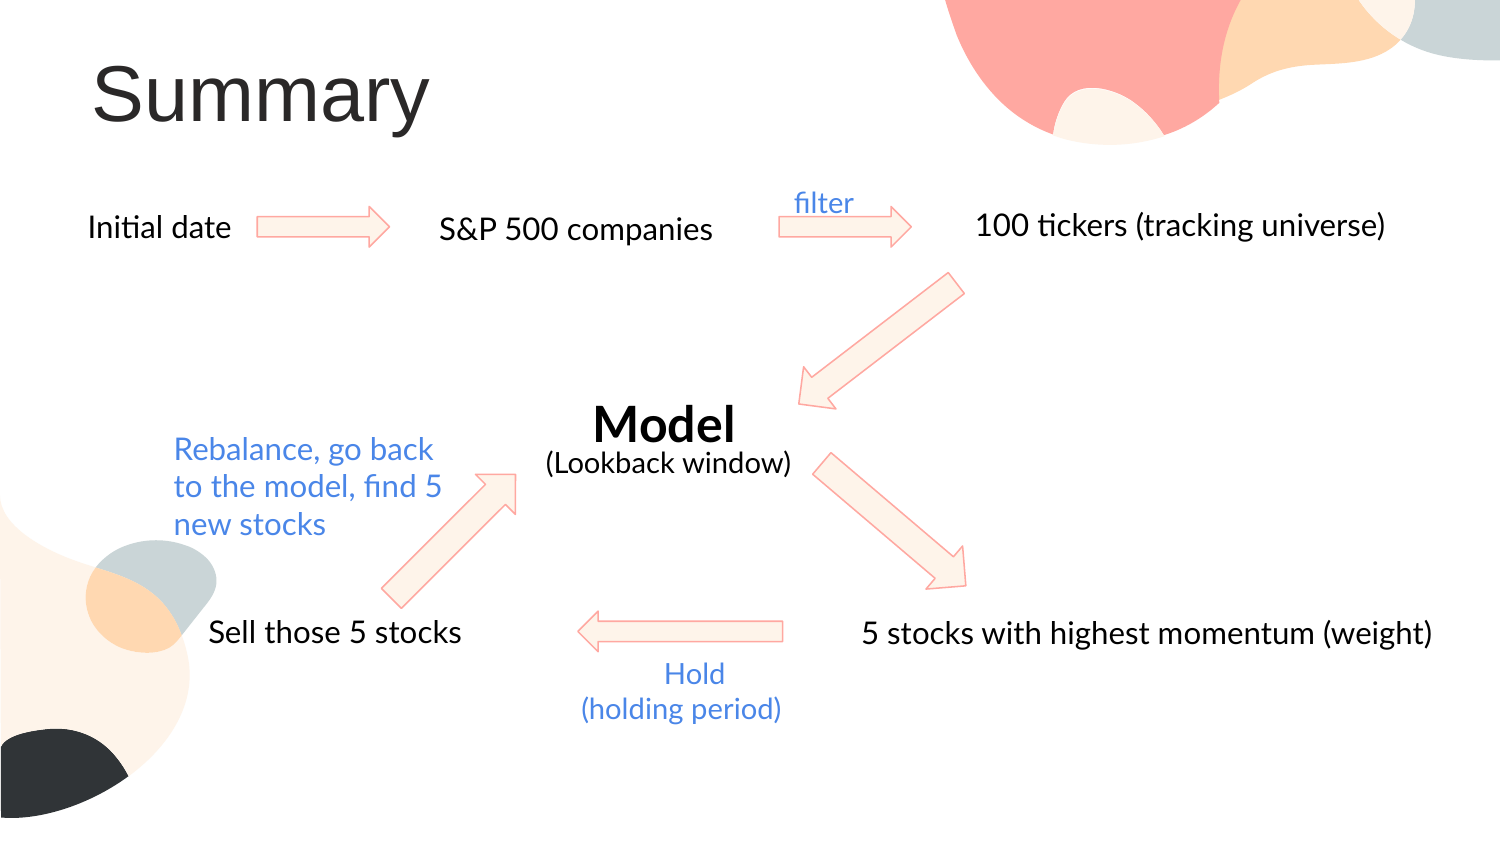

# Summary

filter
100 tickers (tracking universe)
Initial date
S&P 500 companies

Model
Rebalance, go back to the model, find 5 new stocks
(Lookback window)

Sell those 5 stocks
5 stocks with highest momentum (weight)

           Hold
(holding period)